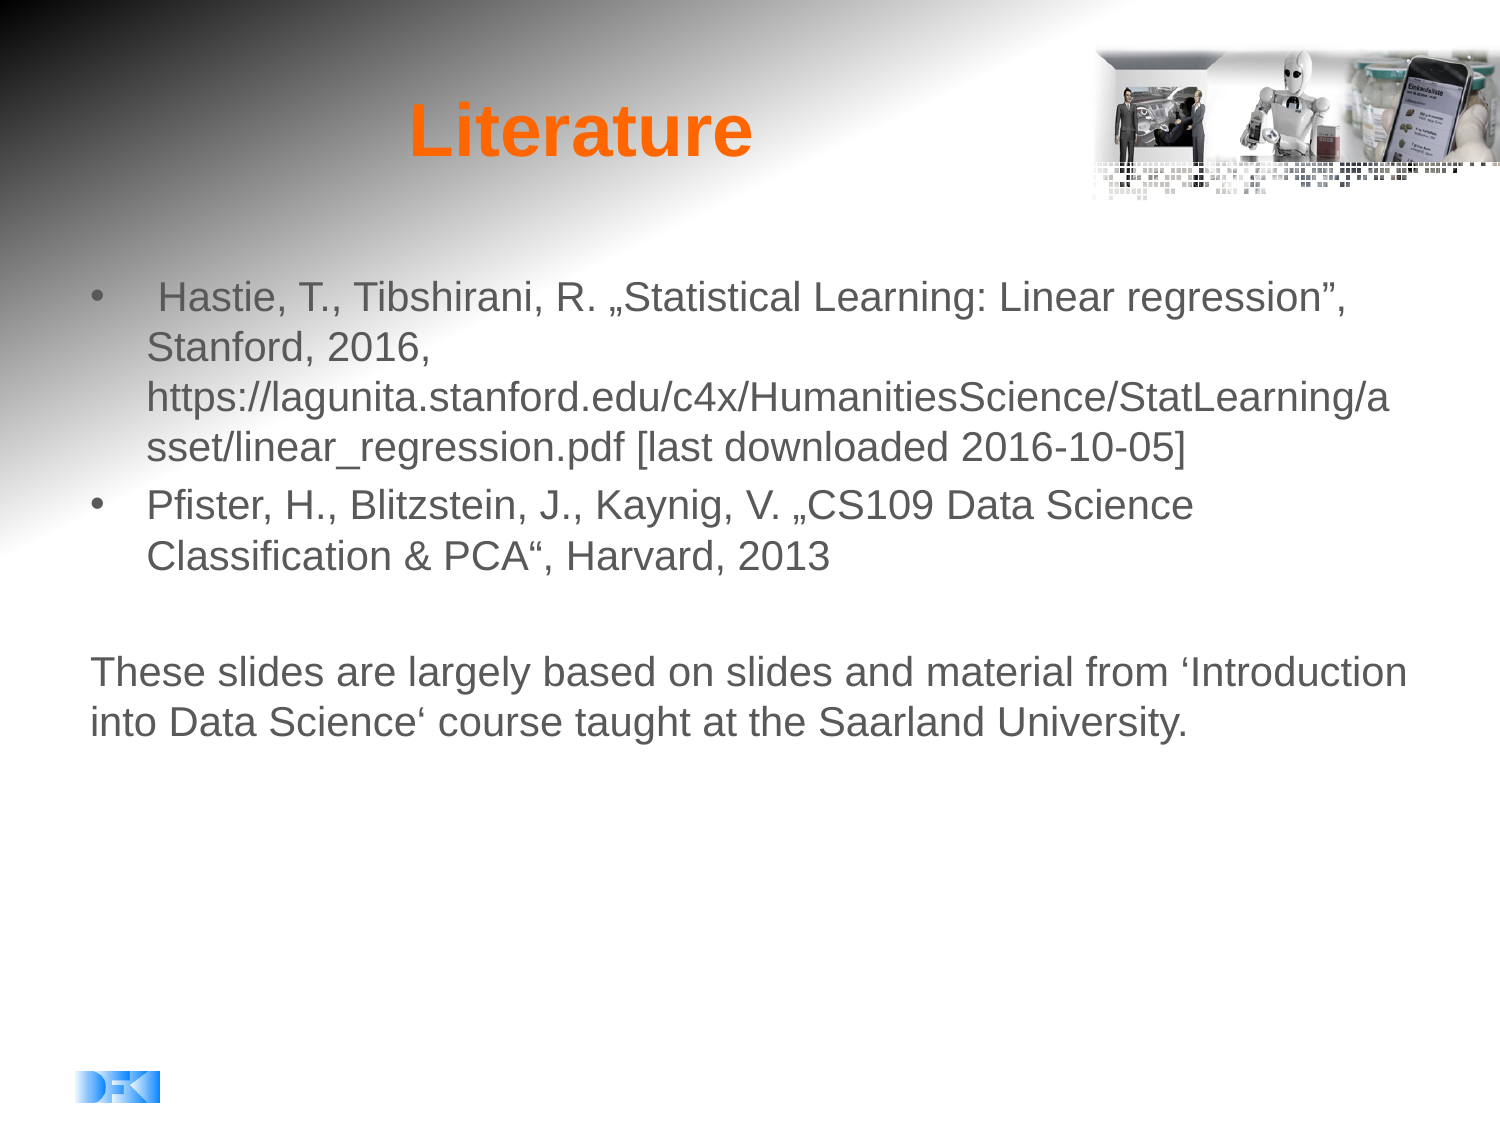

# Literature
 Hastie, T., Tibshirani, R. „Statistical Learning: Linear regression”, Stanford, 2016, https://lagunita.stanford.edu/c4x/HumanitiesScience/StatLearning/asset/linear_regression.pdf [last downloaded 2016-10-05]
Pfister, H., Blitzstein, J., Kaynig, V. „CS109 Data Science Classification & PCA“, Harvard, 2013

These slides are largely based on slides and material from ‘Introduction into Data Science‘ course taught at the Saarland University.